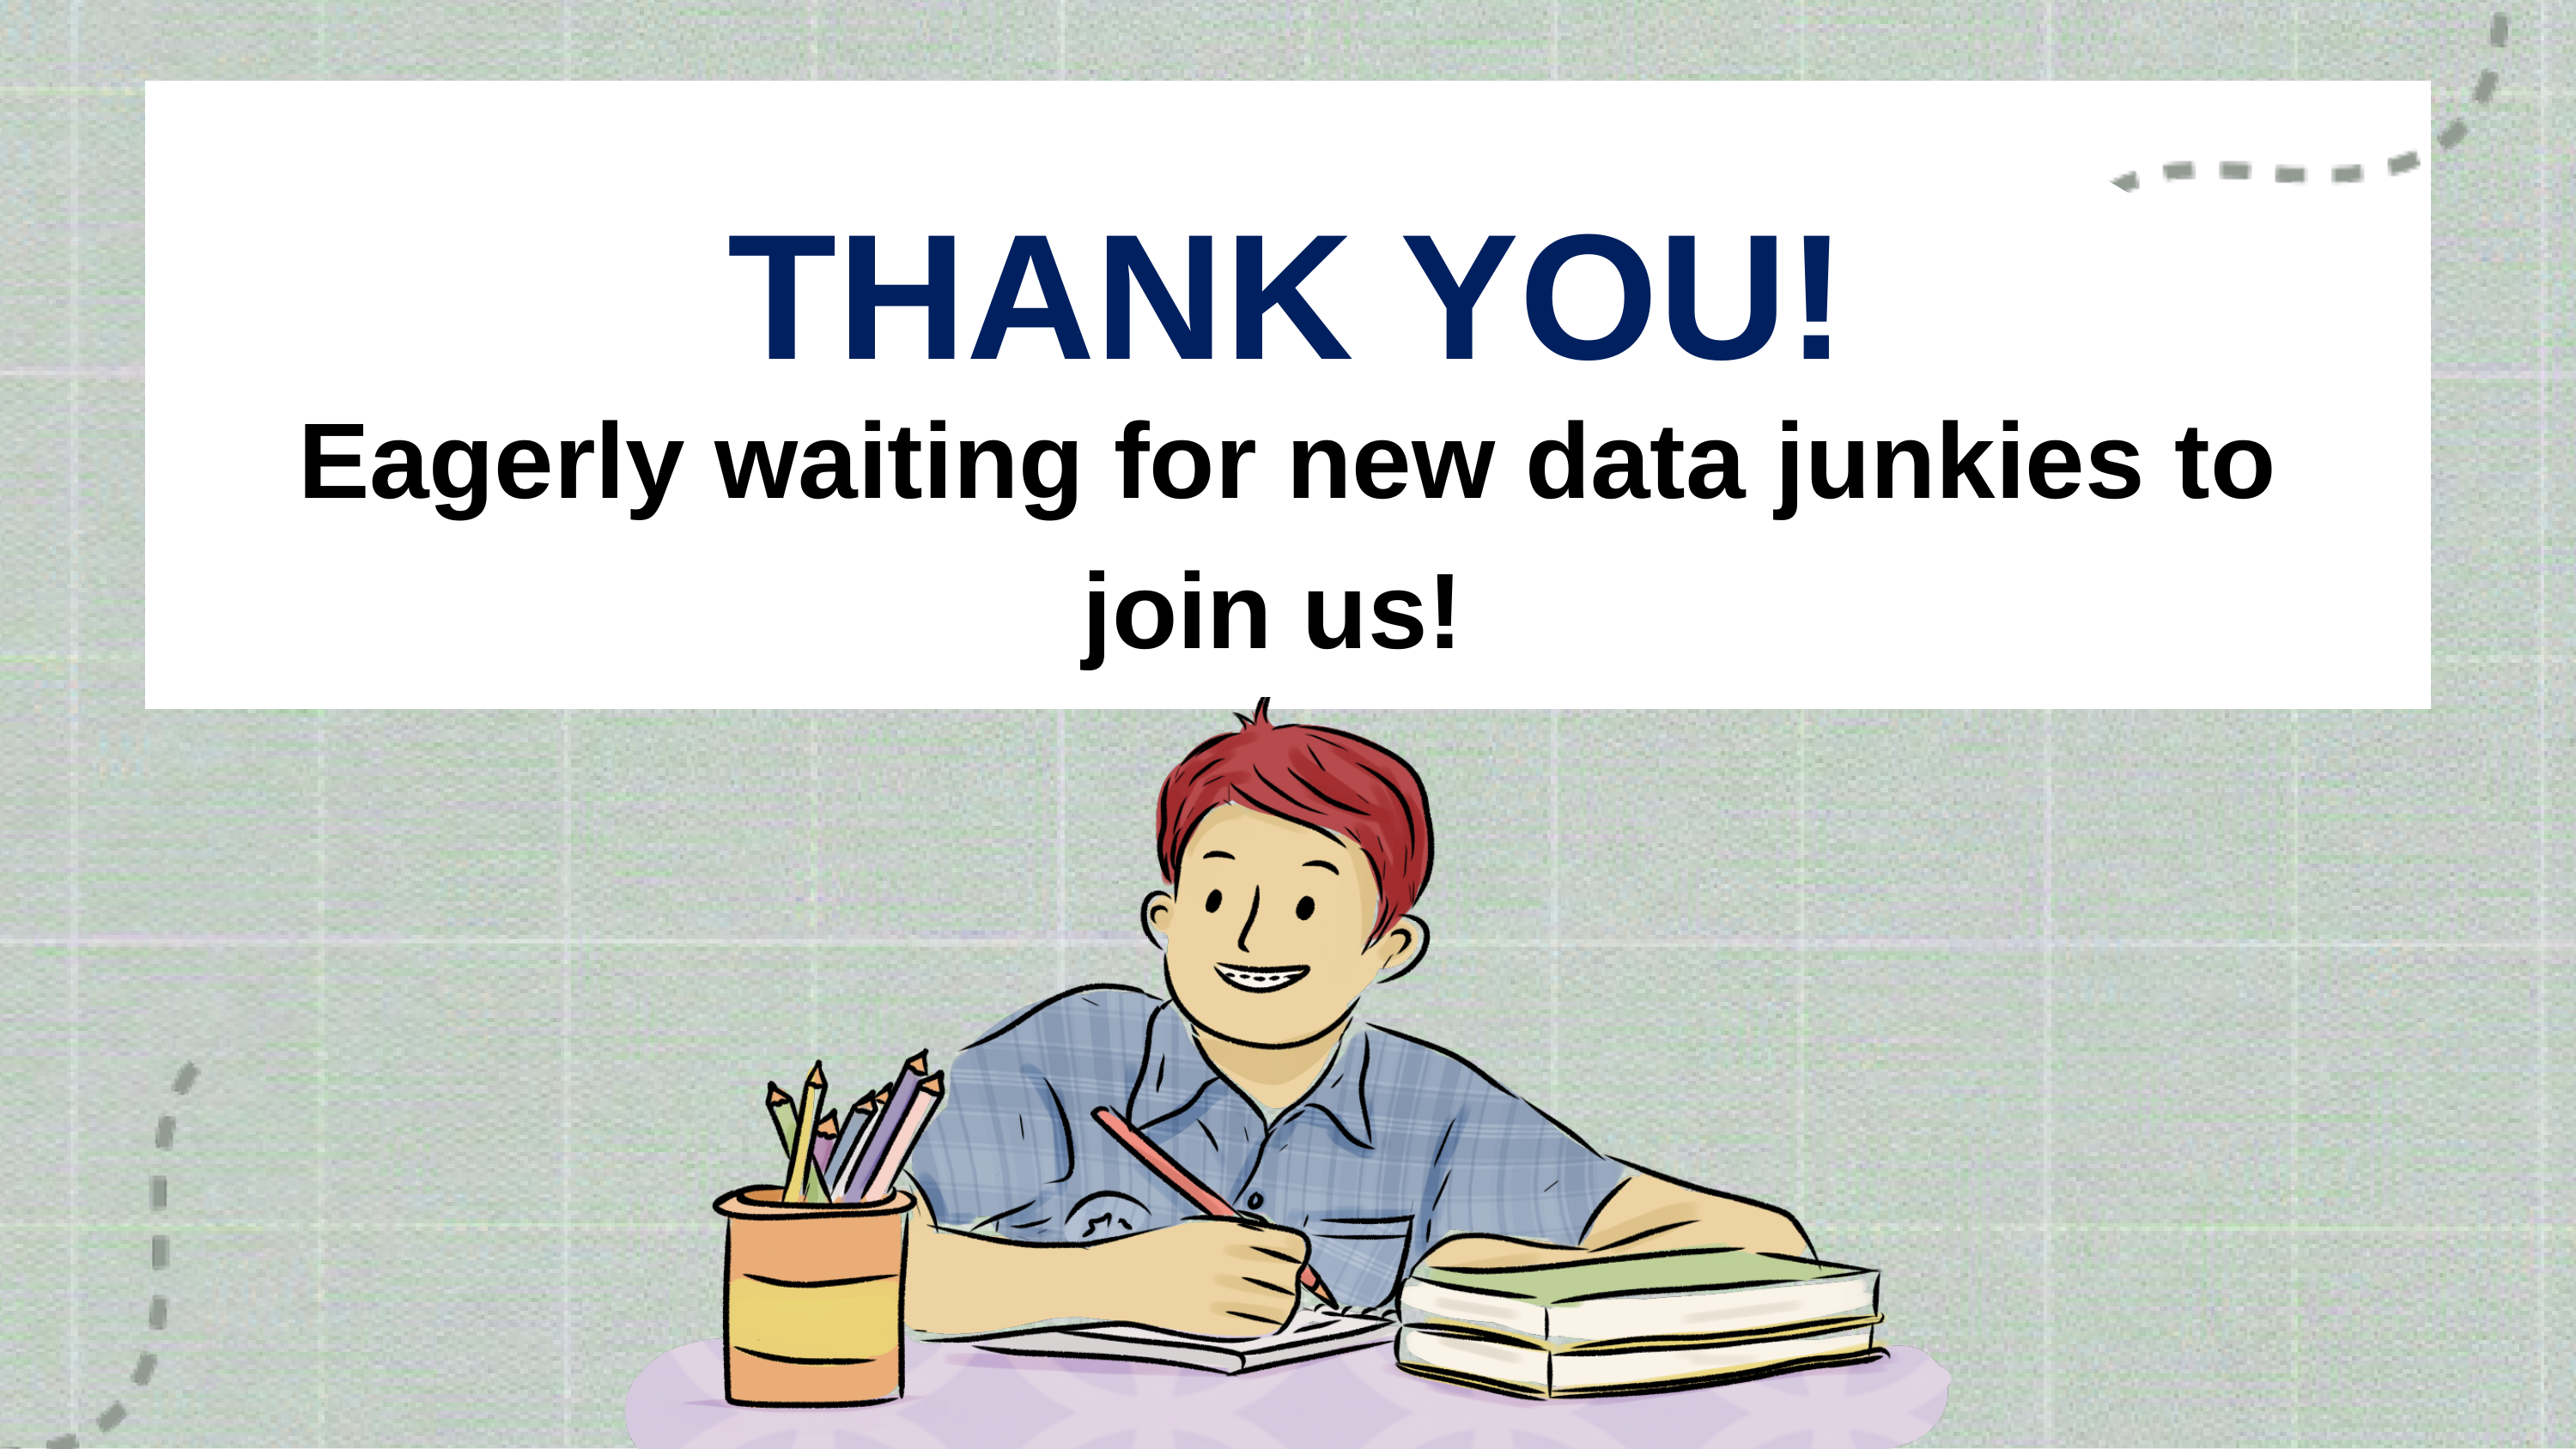

THANK YOU!
Eagerly waiting for new data junkies to join us!